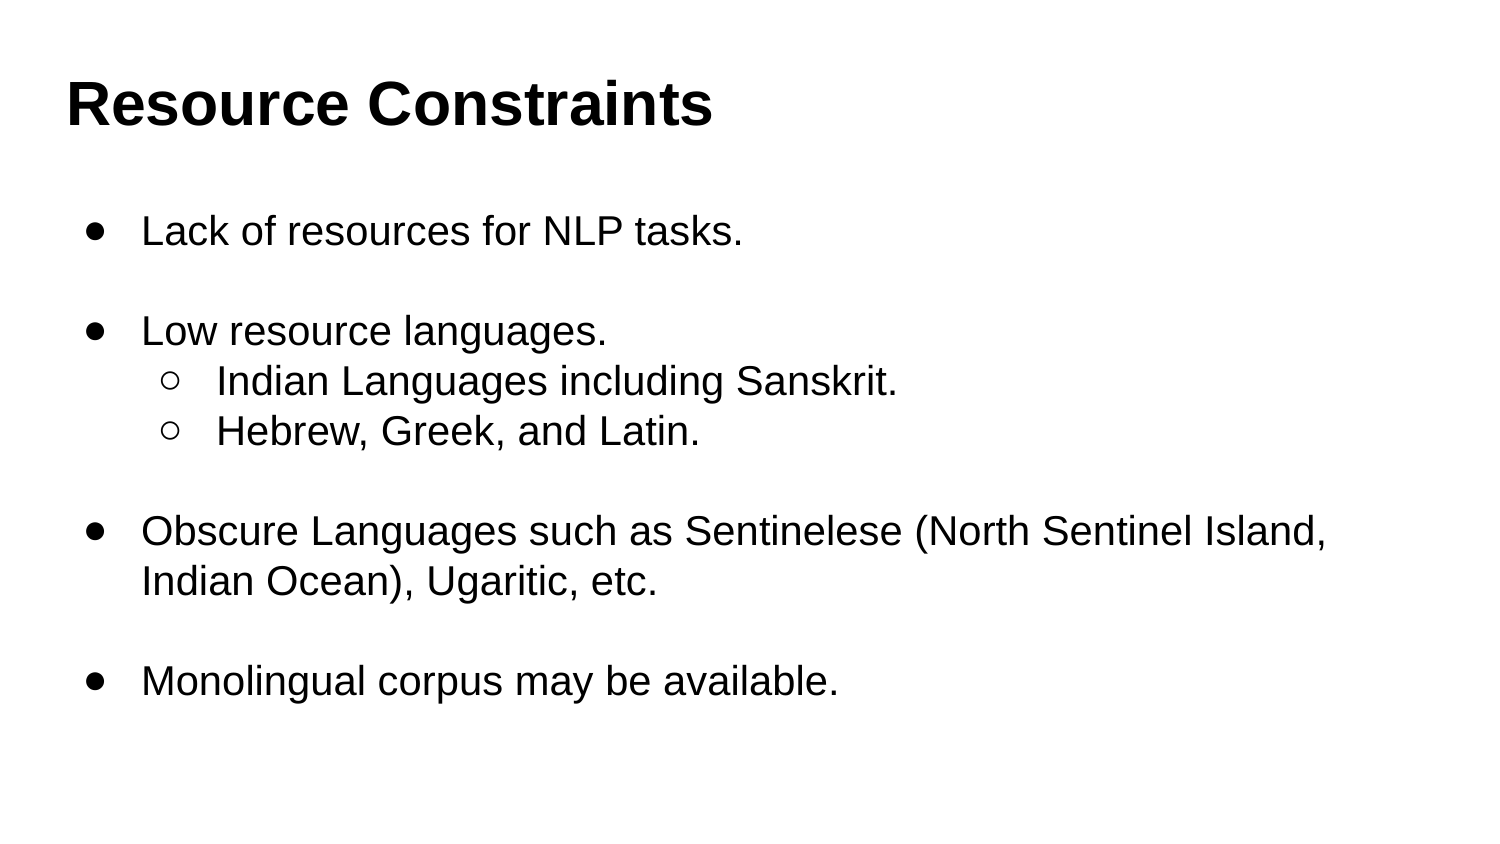

# Resource Constraints
Lack of resources for NLP tasks.

Low resource languages.
Indian Languages including Sanskrit.
Hebrew, Greek, and Latin.

Obscure Languages such as Sentinelese (North Sentinel Island, Indian Ocean), Ugaritic, etc.

Monolingual corpus may be available.